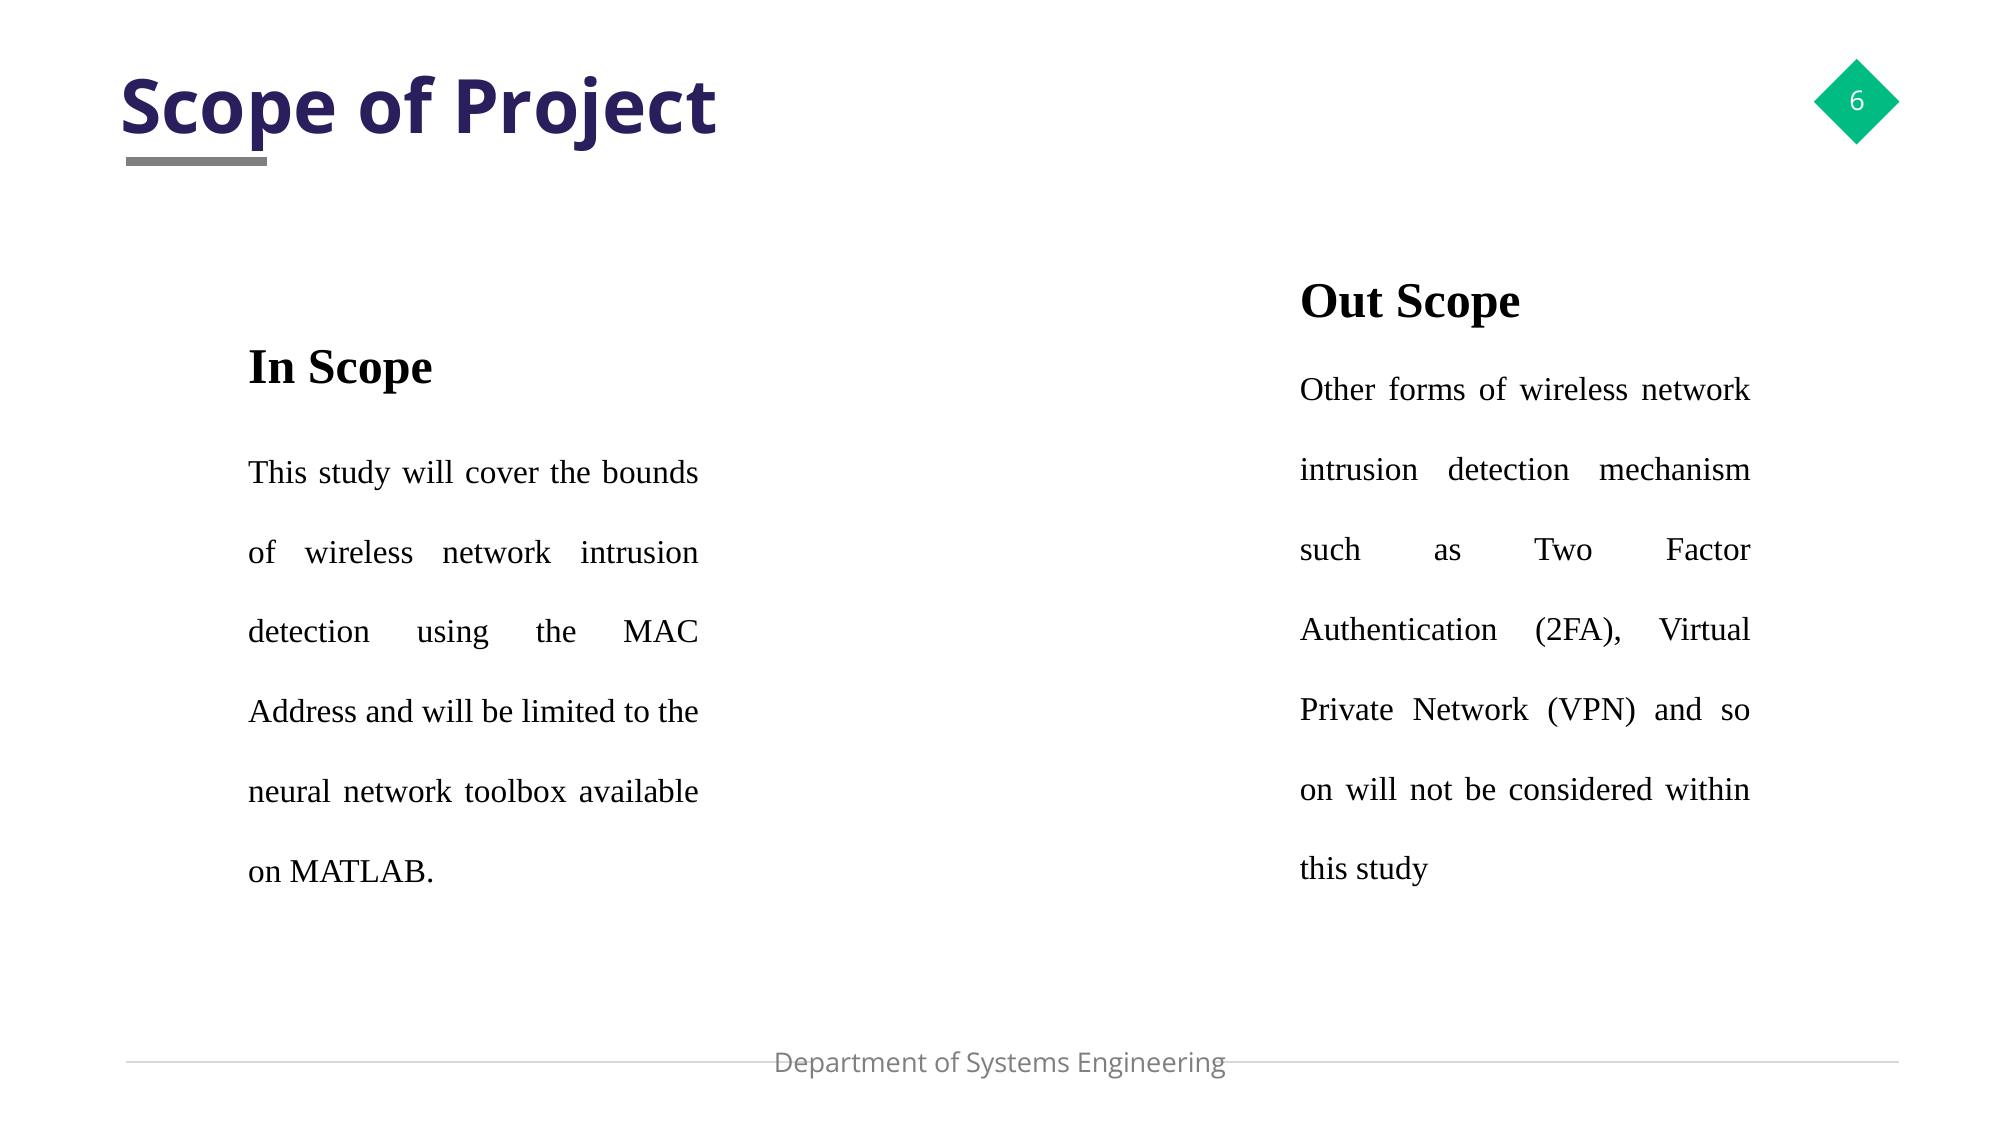

# Scope of Project
6
Out Scope
Other forms of wireless network intrusion detection mechanism such as Two Factor Authentication (2FA), Virtual Private Network (VPN) and so on will not be considered within this study
In Scope
This study will cover the bounds of wireless network intrusion detection using the MAC Address and will be limited to the neural network toolbox available on MATLAB.

Department of Systems Engineering